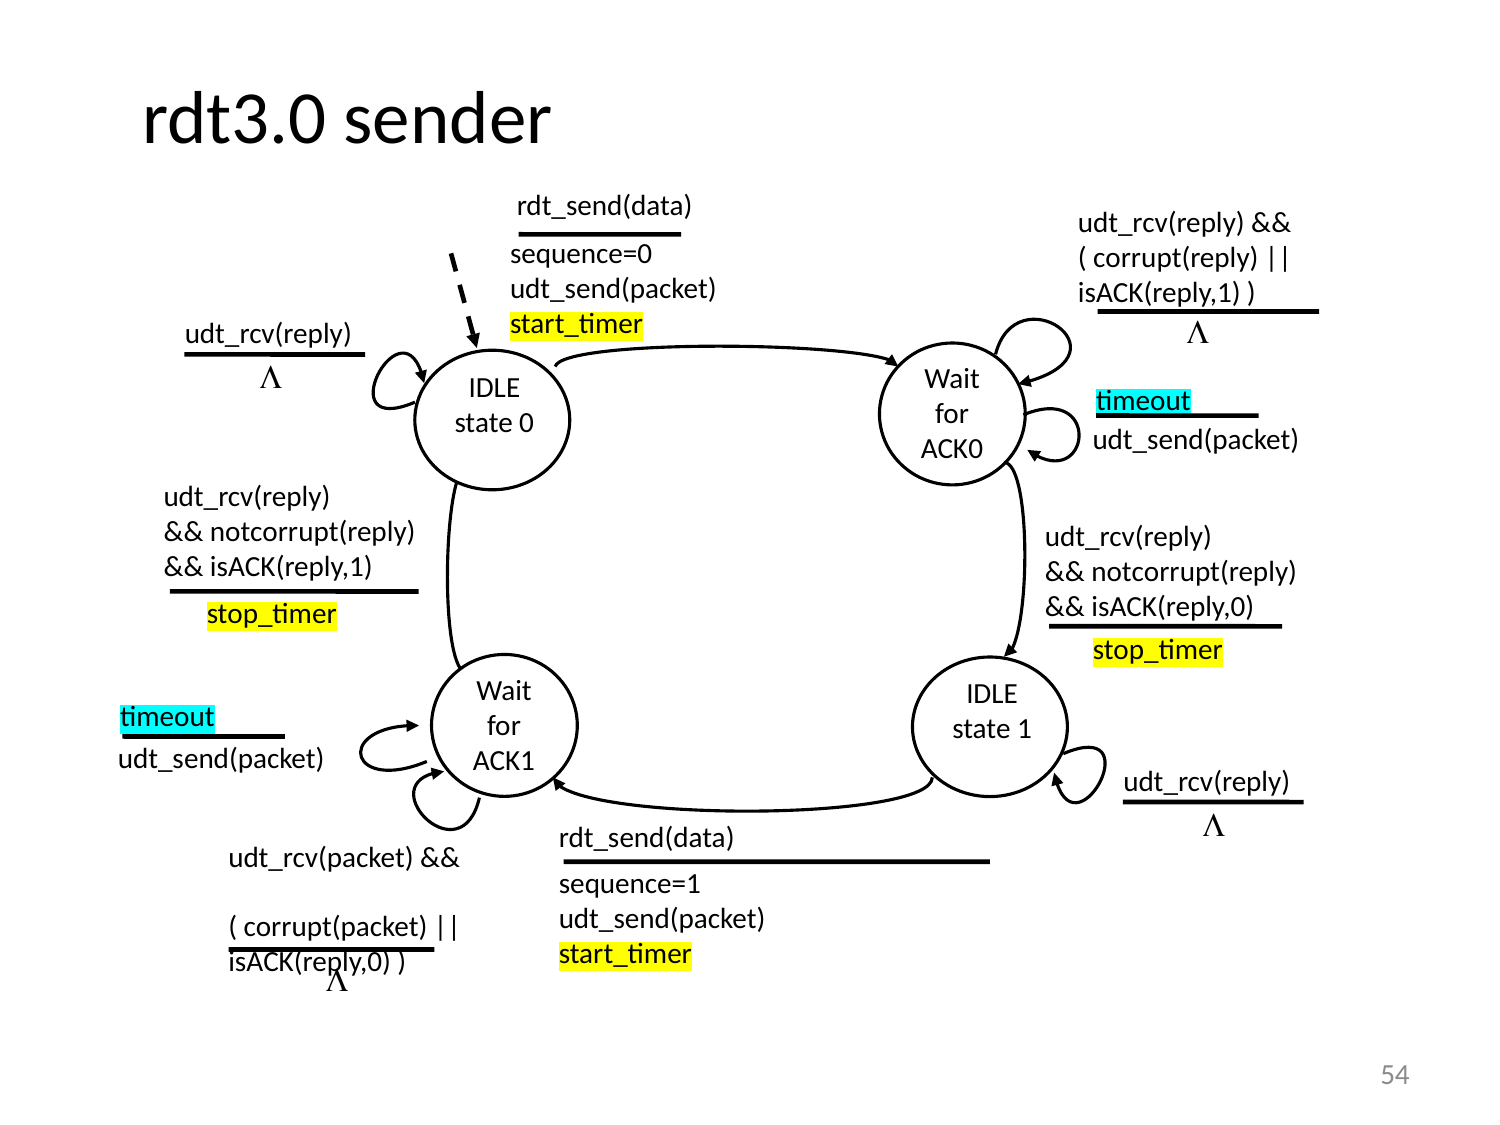

# rdt3.0 sender
rdt_send(data)
udt_rcv(reply) &&
( corrupt(reply) ||
isACK(reply,1) )
sequence=0
udt_send(packet)
start_timer

Λ
udt_rcv(reply)

Wait for ACK0
Λ

IDLE
state 0

timeout

udt_send(packet)

udt_rcv(reply)
&& notcorrupt(reply)
&& isACK(reply,1)
udt_rcv(reply)
&& notcorrupt(reply)
&& isACK(reply,0)

stop_timer

stop_timer

Wait for ACK1

IDLE
state 1
timeout

udt_send(packet)

udt_rcv(reply)

Λ

rdt_send(data)
udt_rcv(packet) &&
( corrupt(packet) ||
isACK(reply,0) )
sequence=1
udt_send(packet)
start_timer

Λ
54